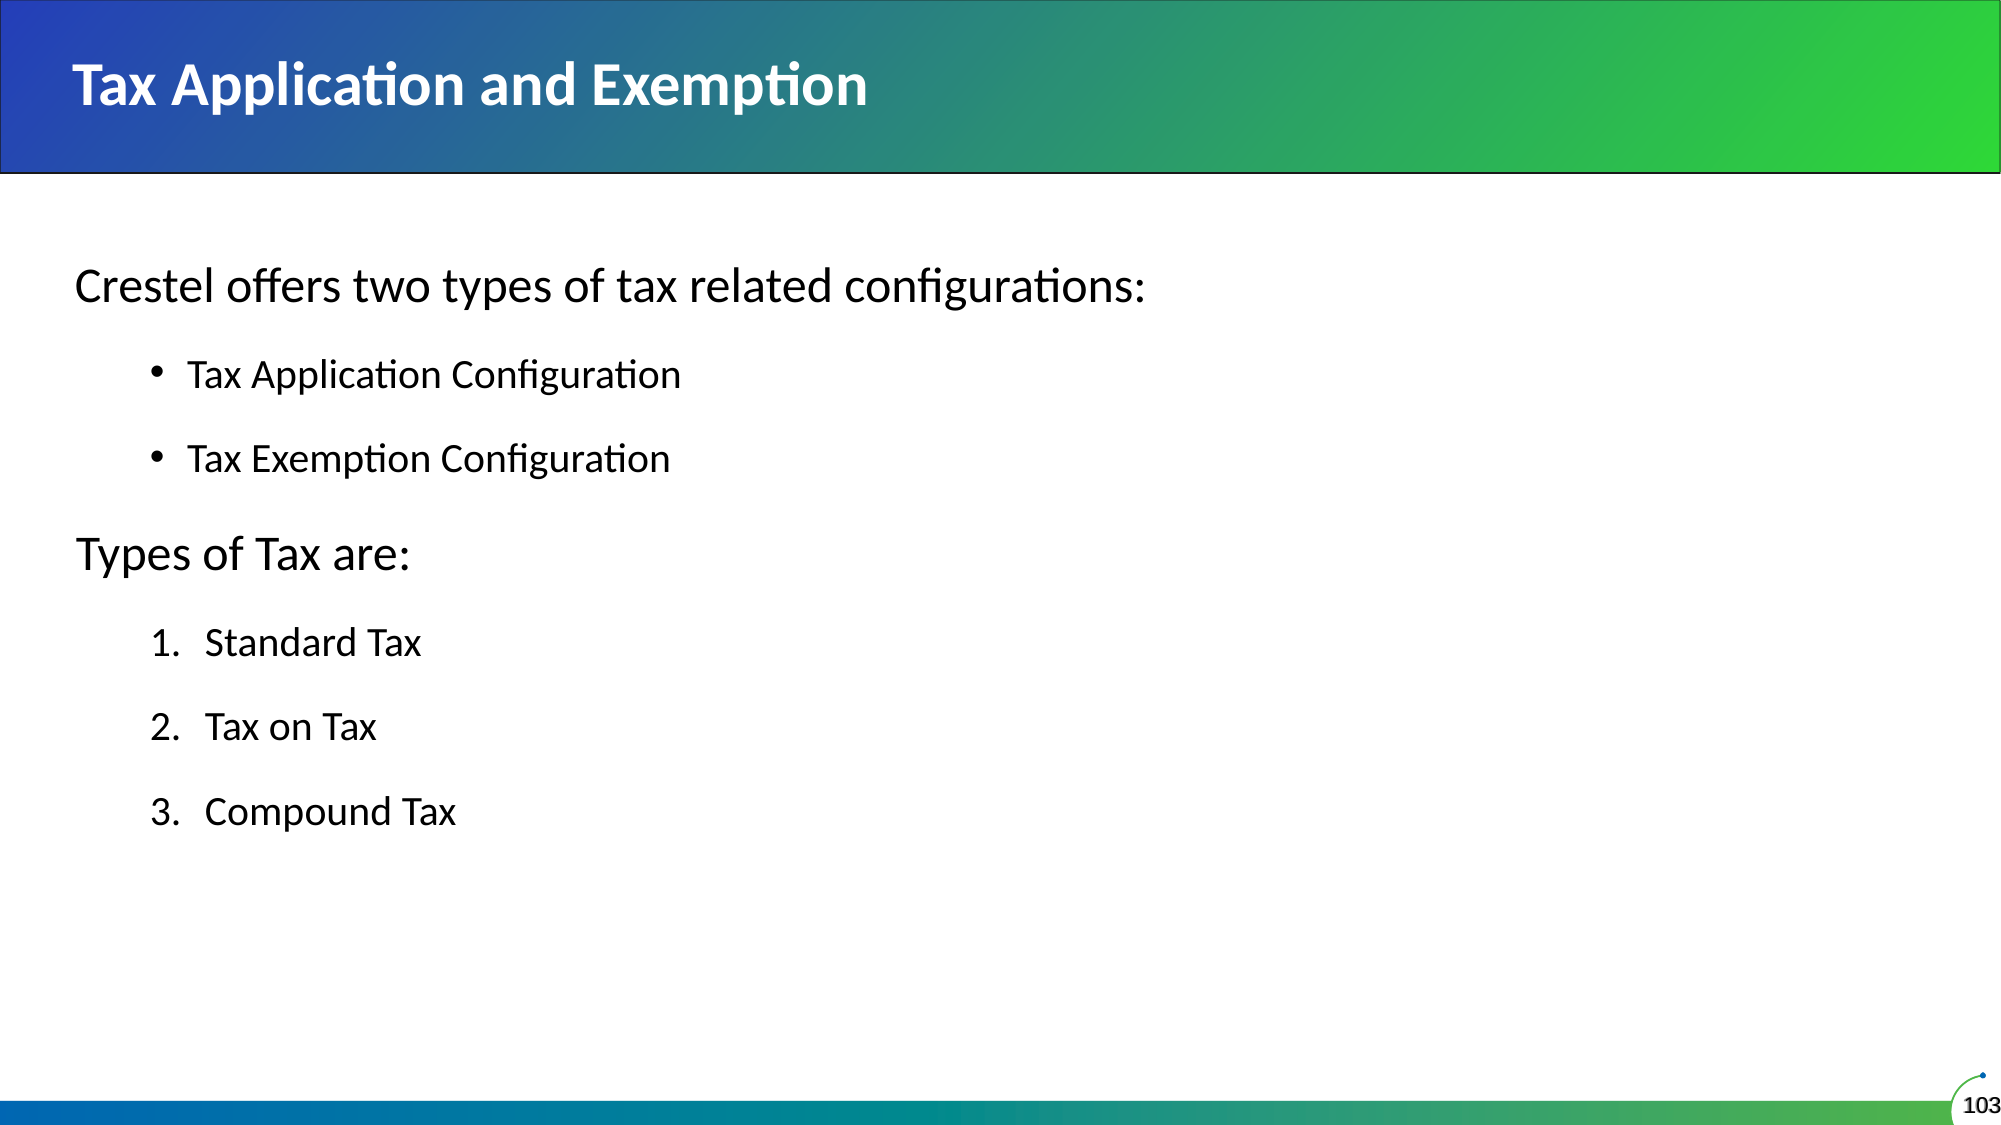

# Tax Application and Exemption
Crestel offers two types of tax related configurations:
Tax Application Configuration
Tax Exemption Configuration
Types of Tax are:
Standard Tax
Tax on Tax
Compound Tax